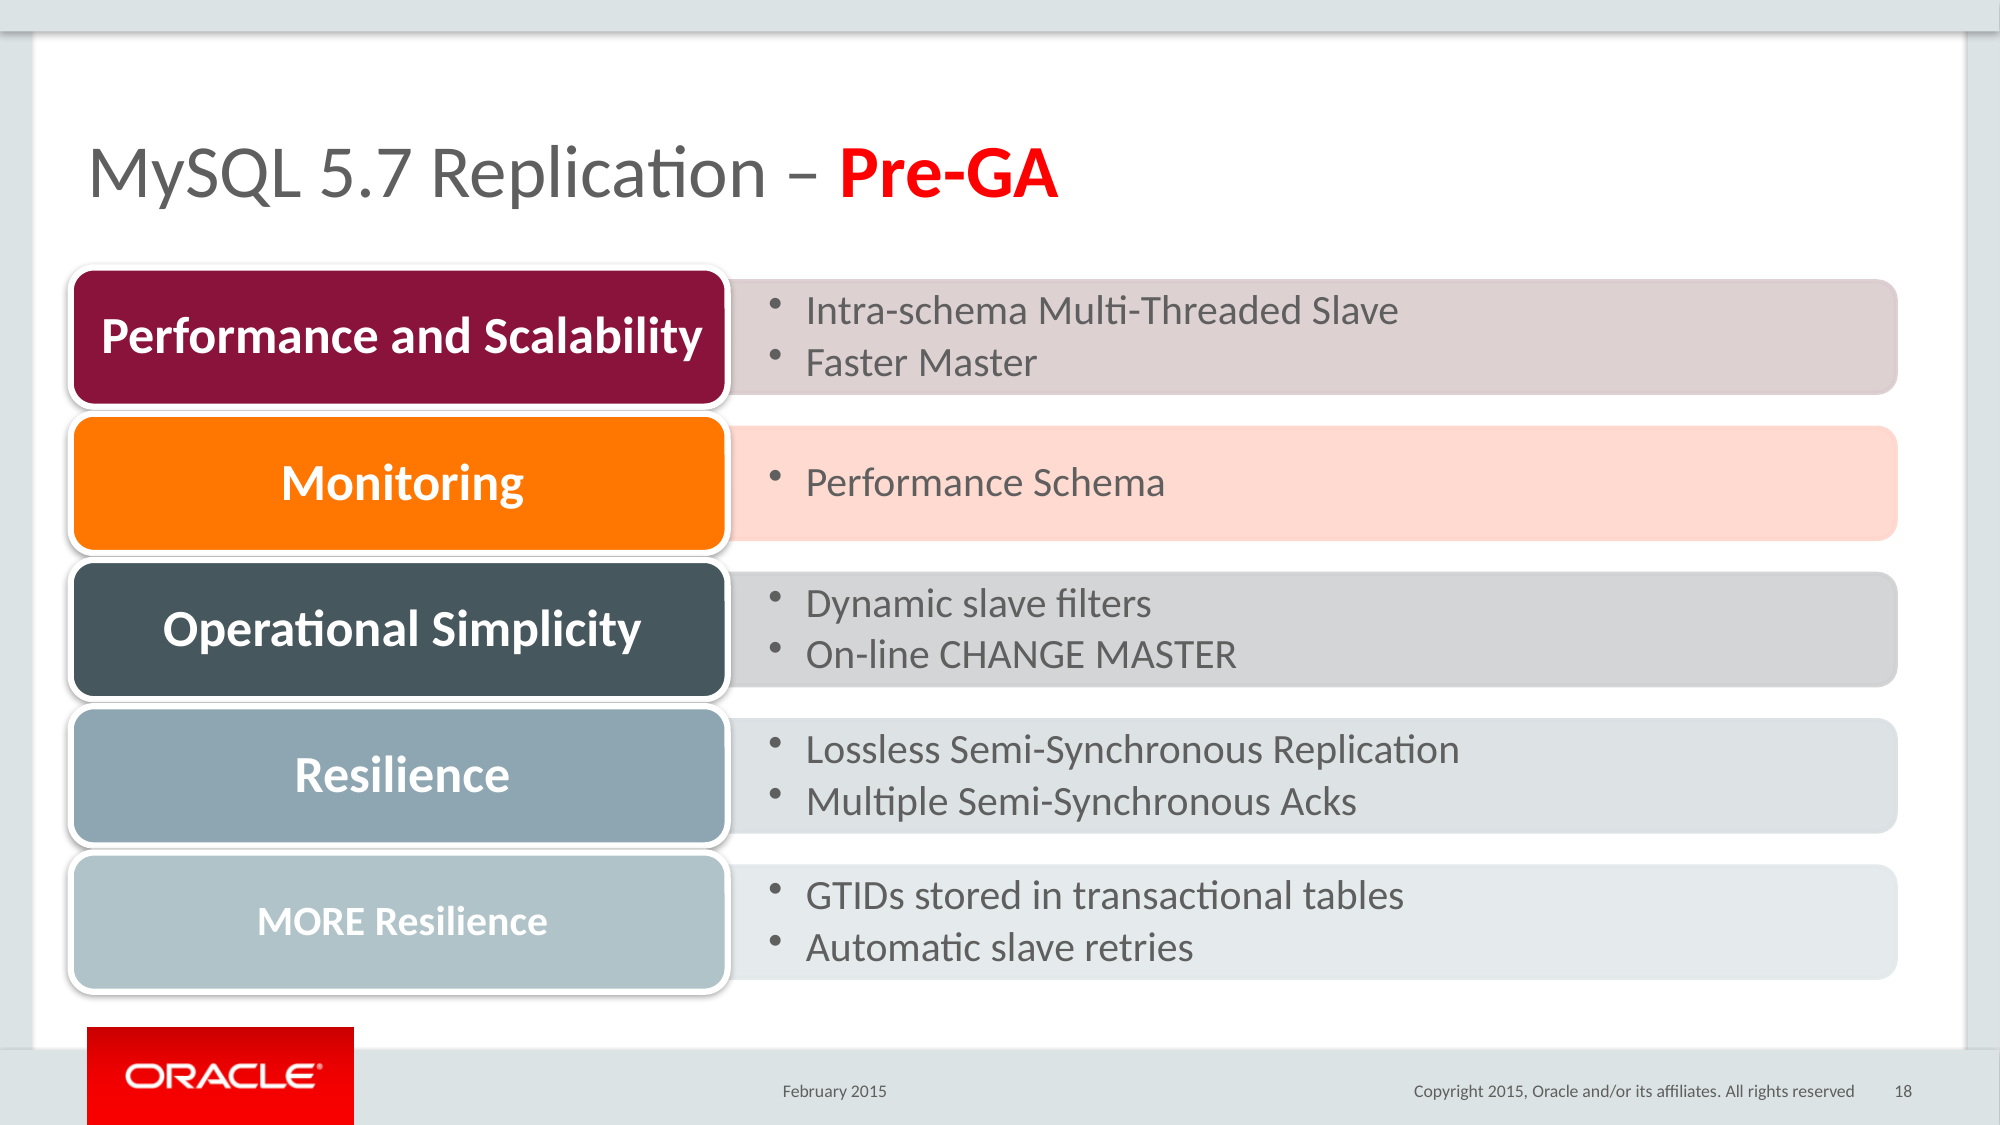

# MySQL 5.7 Replication – Pre-GA
Intra-schema Multi-Threaded Slave
Faster Master
Performance and Scalability
Performance Schema
Monitoring
Dynamic slave filters
On-line CHANGE MASTER
Operational Simplicity
Lossless Semi-Synchronous Replication
Multiple Semi-Synchronous Acks
Resilience
GTIDs stored in transactional tables
Automatic slave retries
MORE Resilience
February 2015
Copyright 2015, Oracle and/or its affiliates. All rights reserved
18